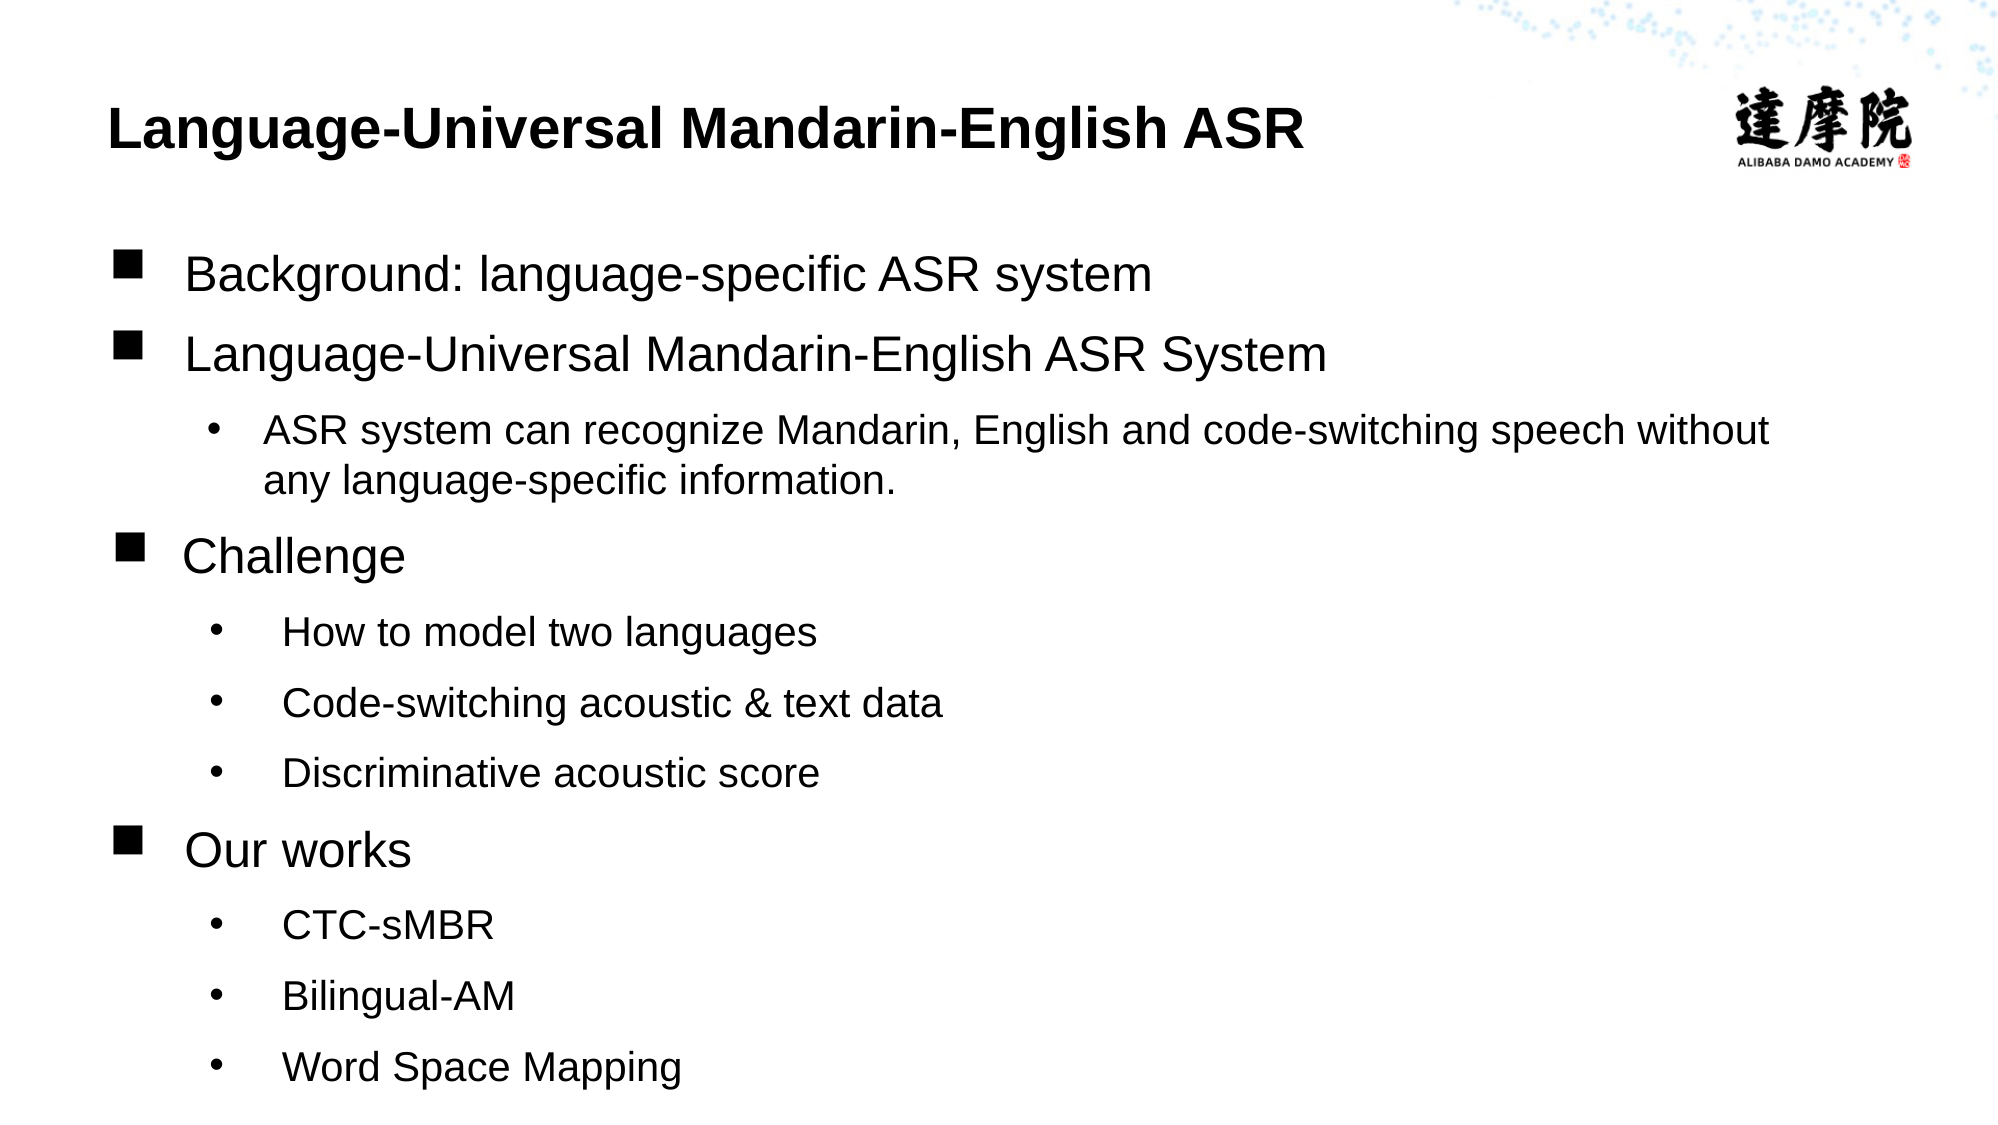

# Language-Universal Mandarin-English ASR
Background: language-specific ASR system
Language-Universal Mandarin-English ASR System
ASR system can recognize Mandarin, English and code-switching speech without
any language-specific information.
 Challenge
How to model two languages
Code-switching acoustic & text data
Discriminative acoustic score
Our works
CTC-sMBR
Bilingual-AM
Word Space Mapping